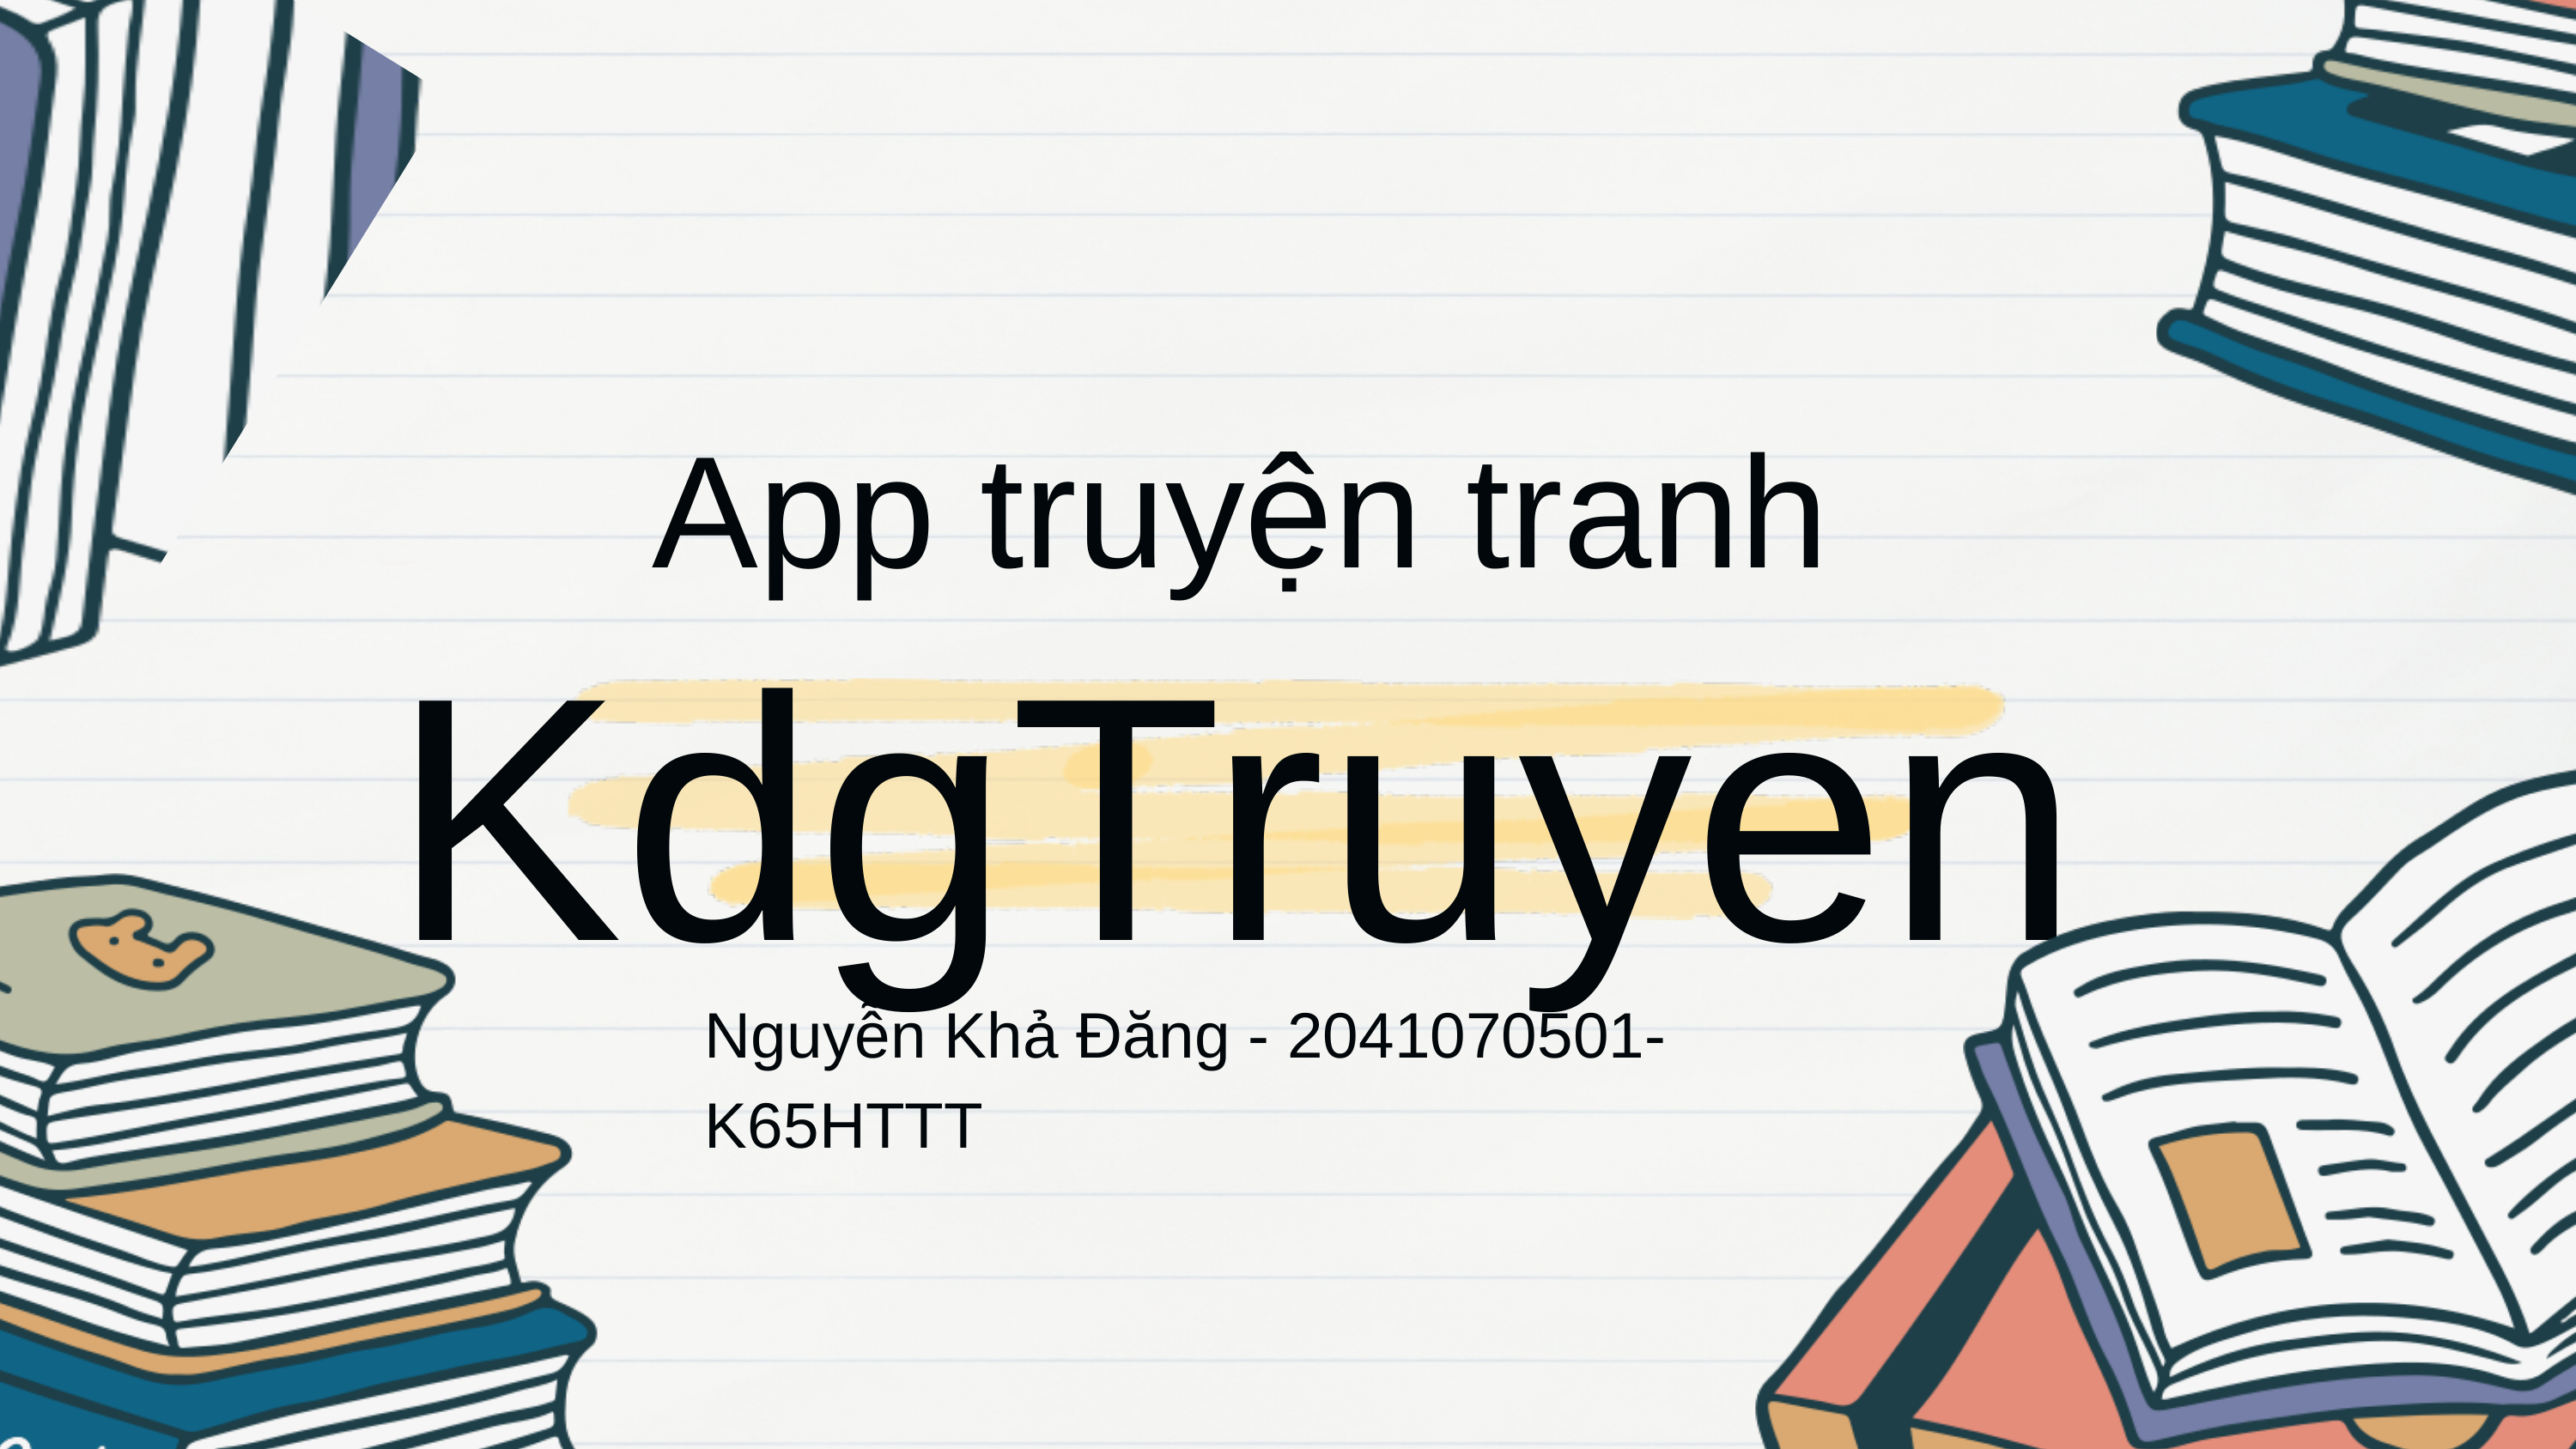

App truyện tranh
KdgTruyen

Nguyễn Khả Đăng - 2041070501- K65HTTT